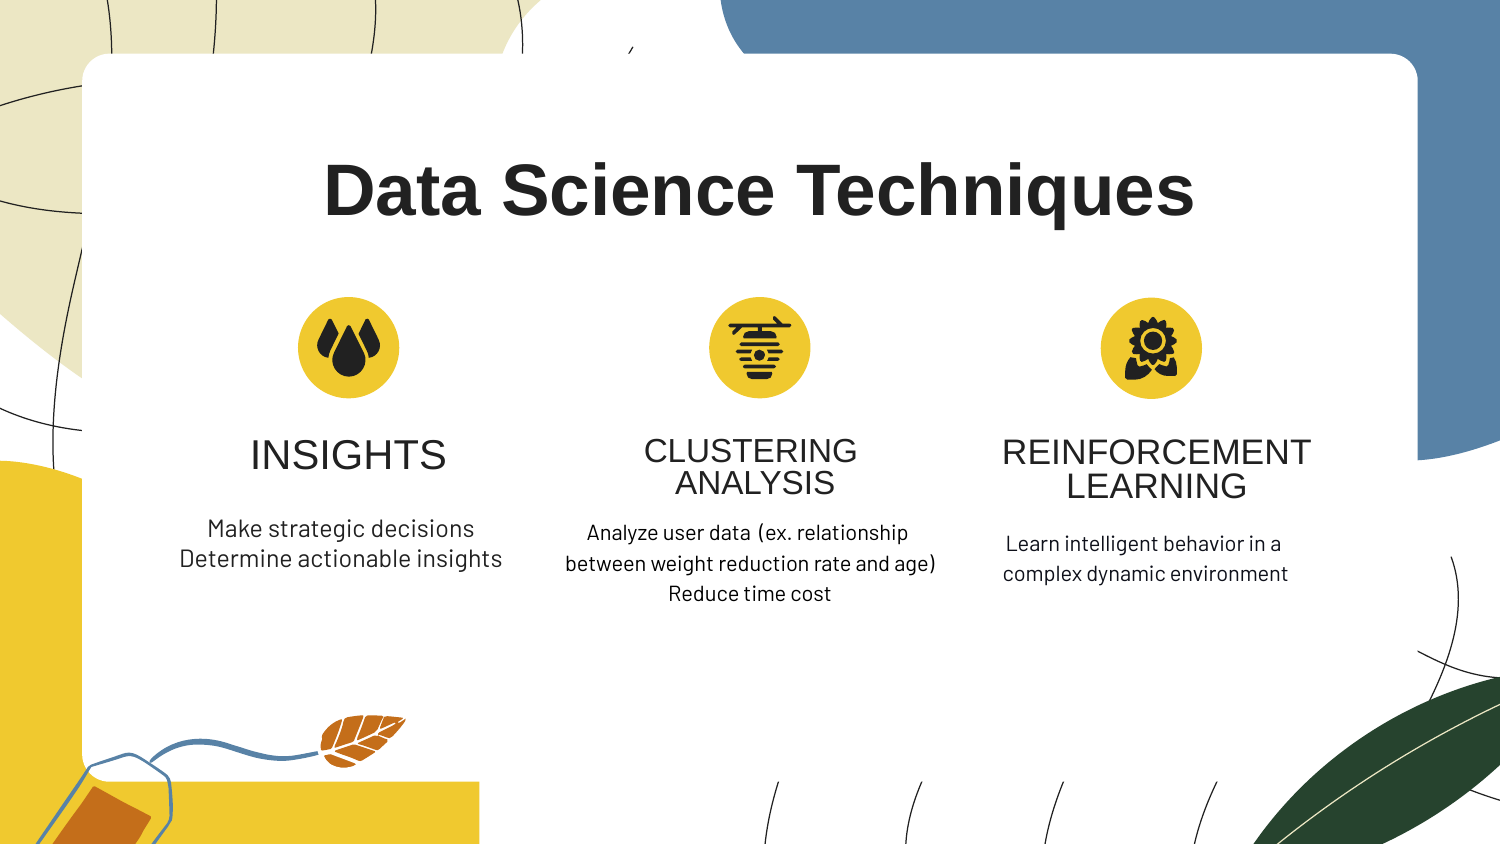

# Data Science Techniques

INSIGHTS
REINFORCEMENT
LEARNING
CLUSTERING
ANALYSIS
Make strategic decisions
Determine actionable insights
Learn intelligent behavior in a
complex dynamic environment
Analyze user data  (ex. relationship
between weight reduction rate and age)
Reduce time cost